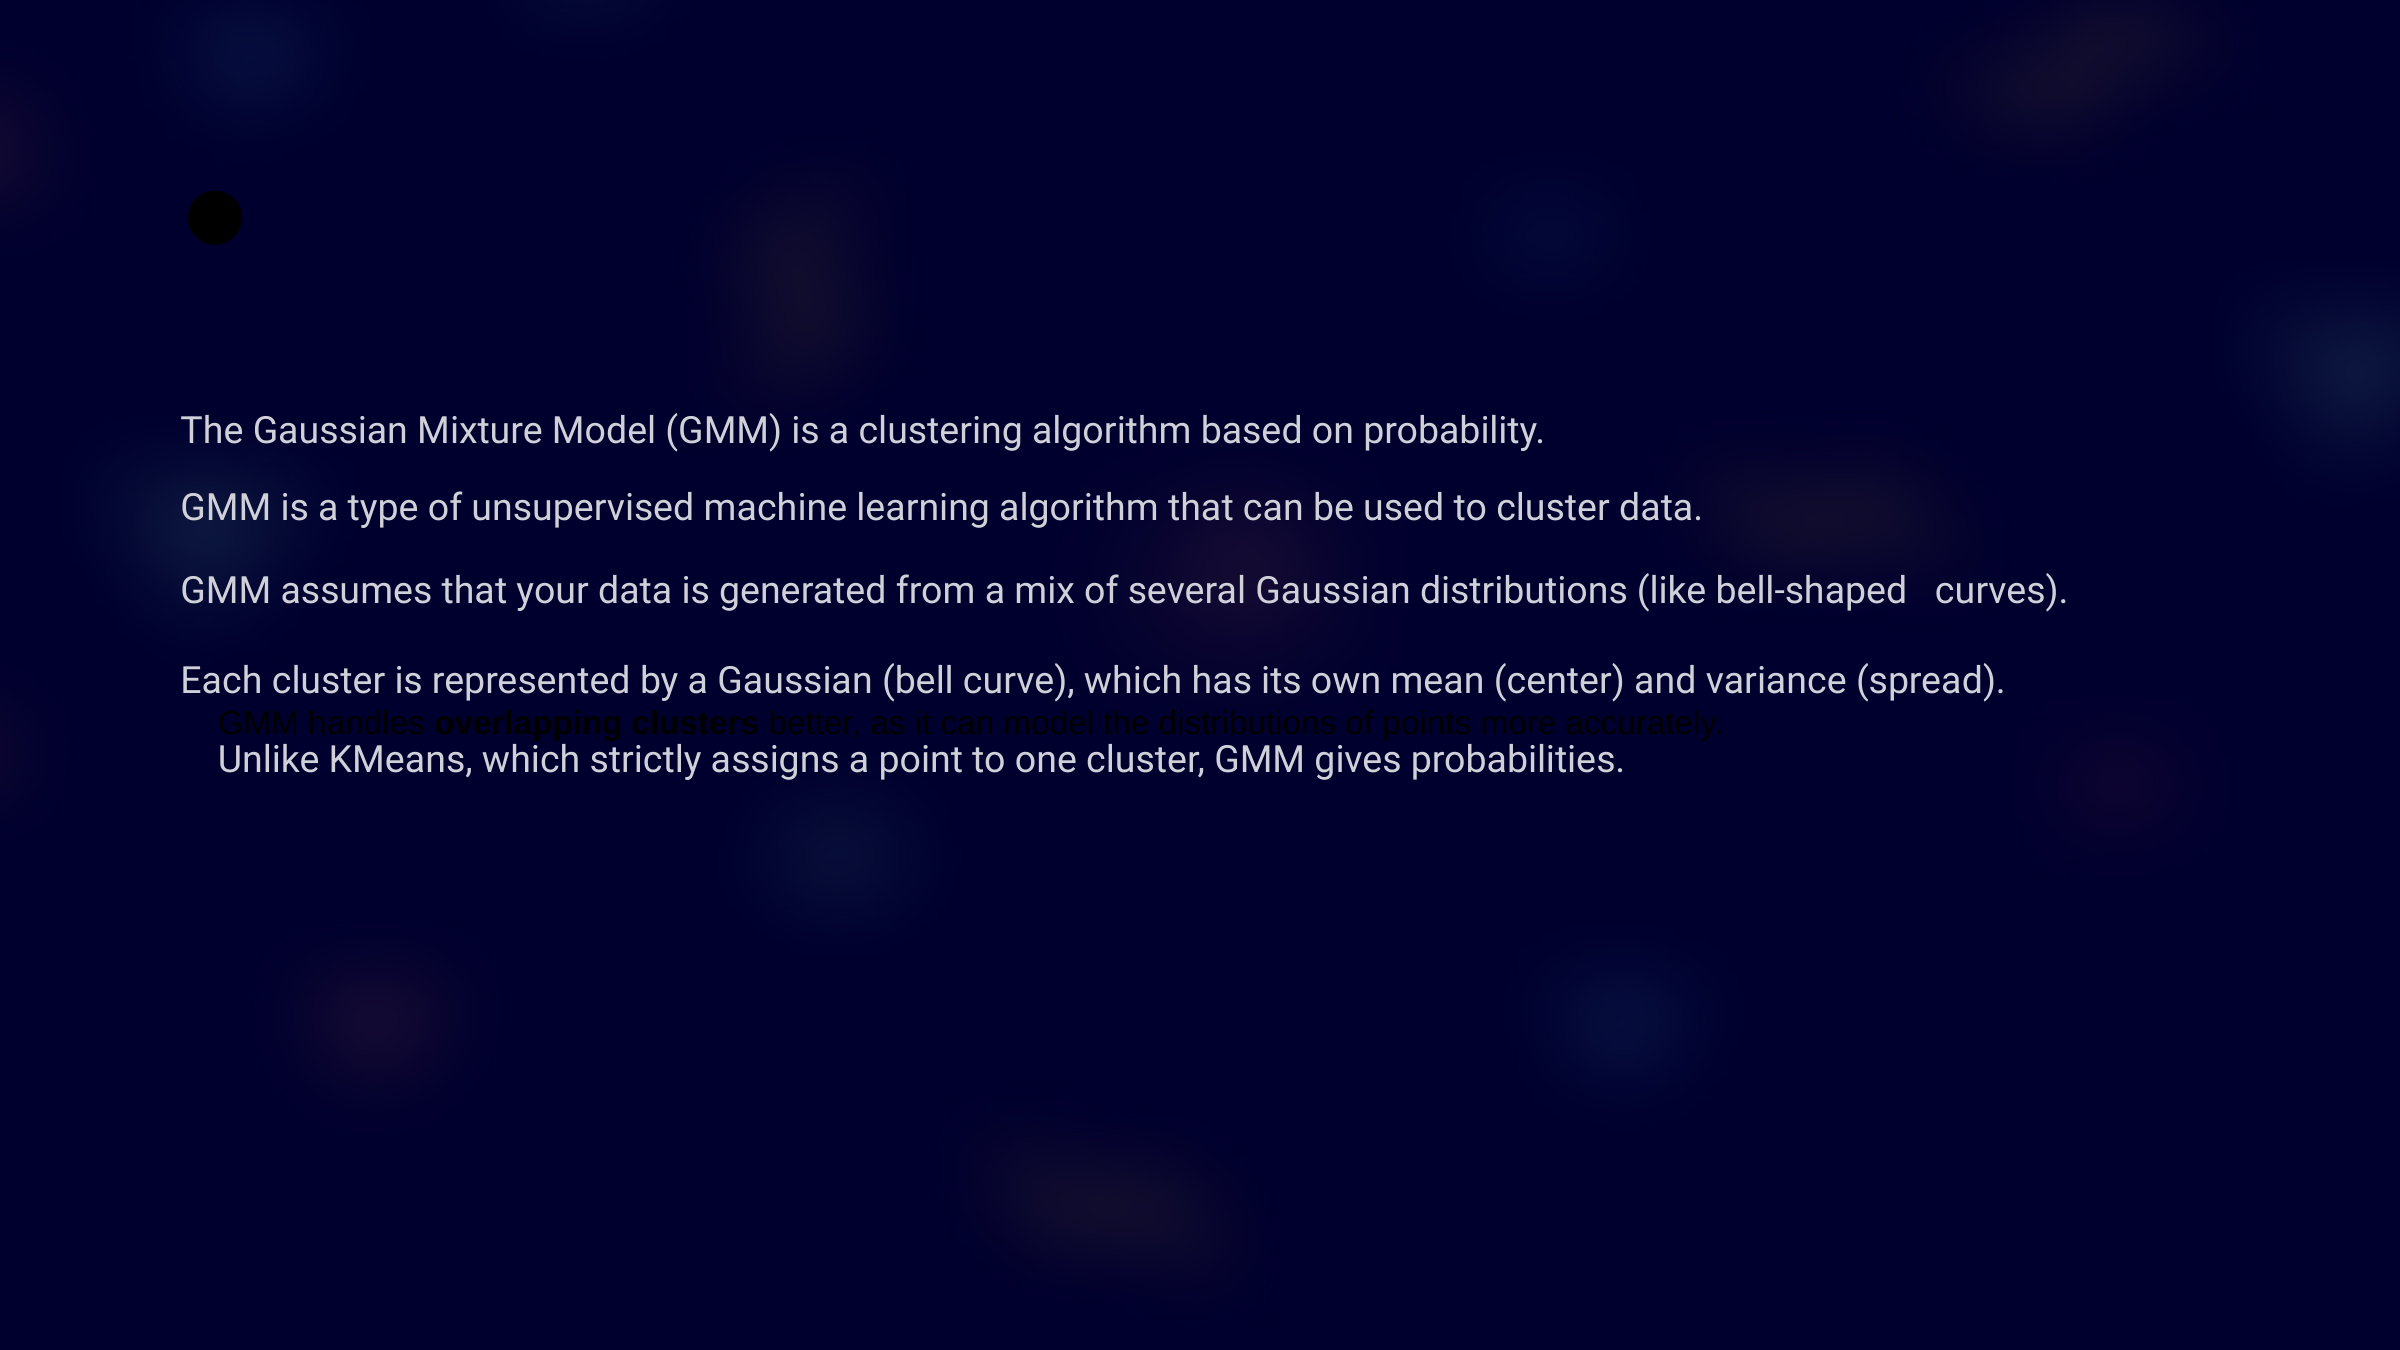

GMM

The Gaussian Mixture Model (GMM) is a clustering algorithm based on probability.

GMM is a type of unsupervised machine learning algorithm that can be used to cluster data.

GMM assumes that your data is generated from a mix of several Gaussian distributions (like bell-shaped   curves).

Each cluster is represented by a Gaussian (bell curve), which has its own mean (center) and variance (spread).
GMM handles overlapping clusters better, as it can model the distributions of points more accurately.
Unlike KMeans, which strictly assigns a point to one cluster, GMM gives probabilities.